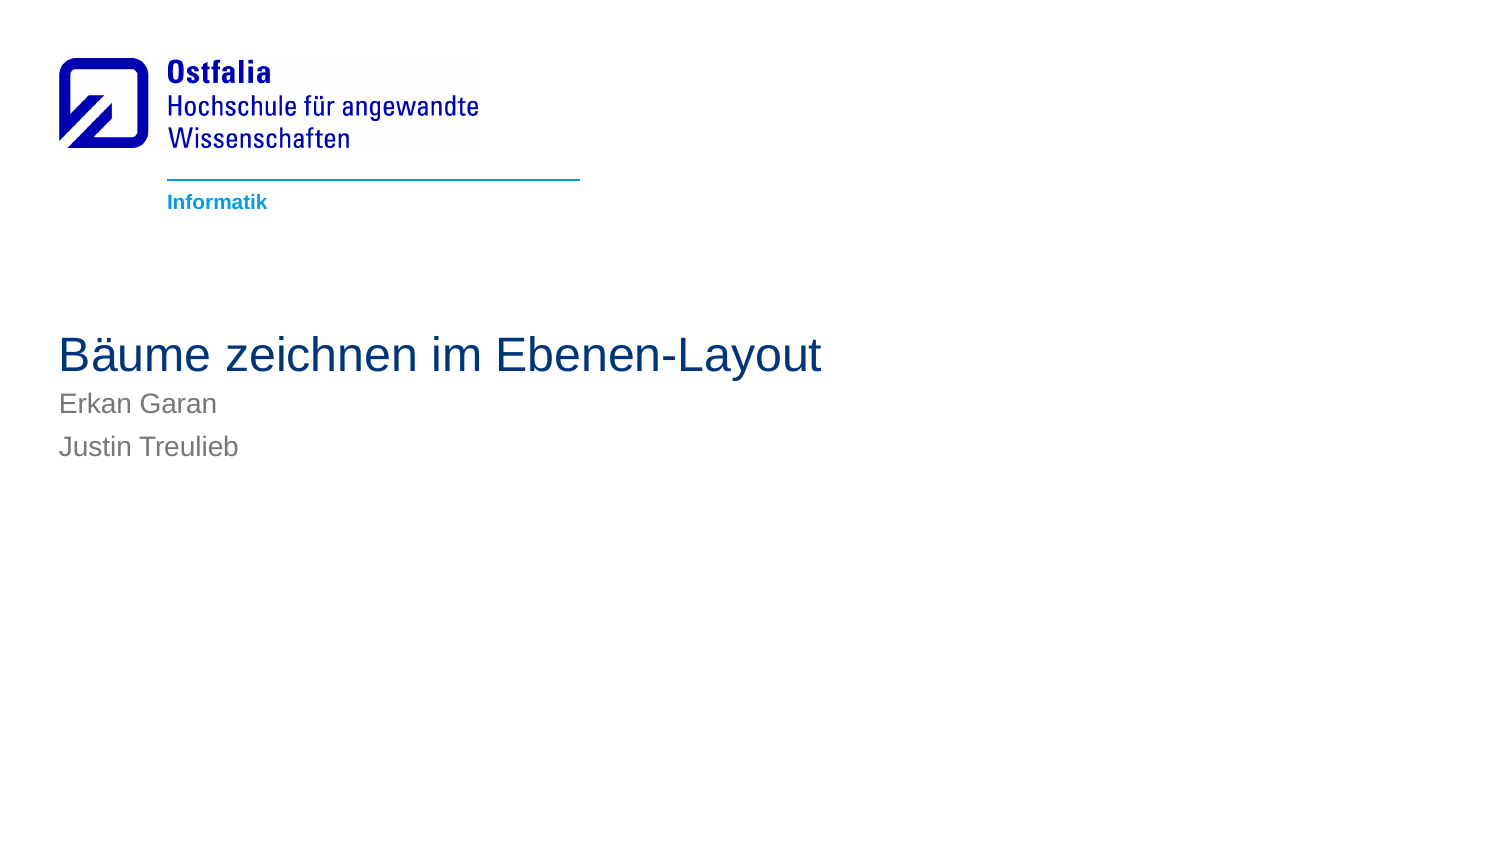

Informatik
# Bäume zeichnen im Ebenen-Layout
Erkan Garan
Justin Treulieb